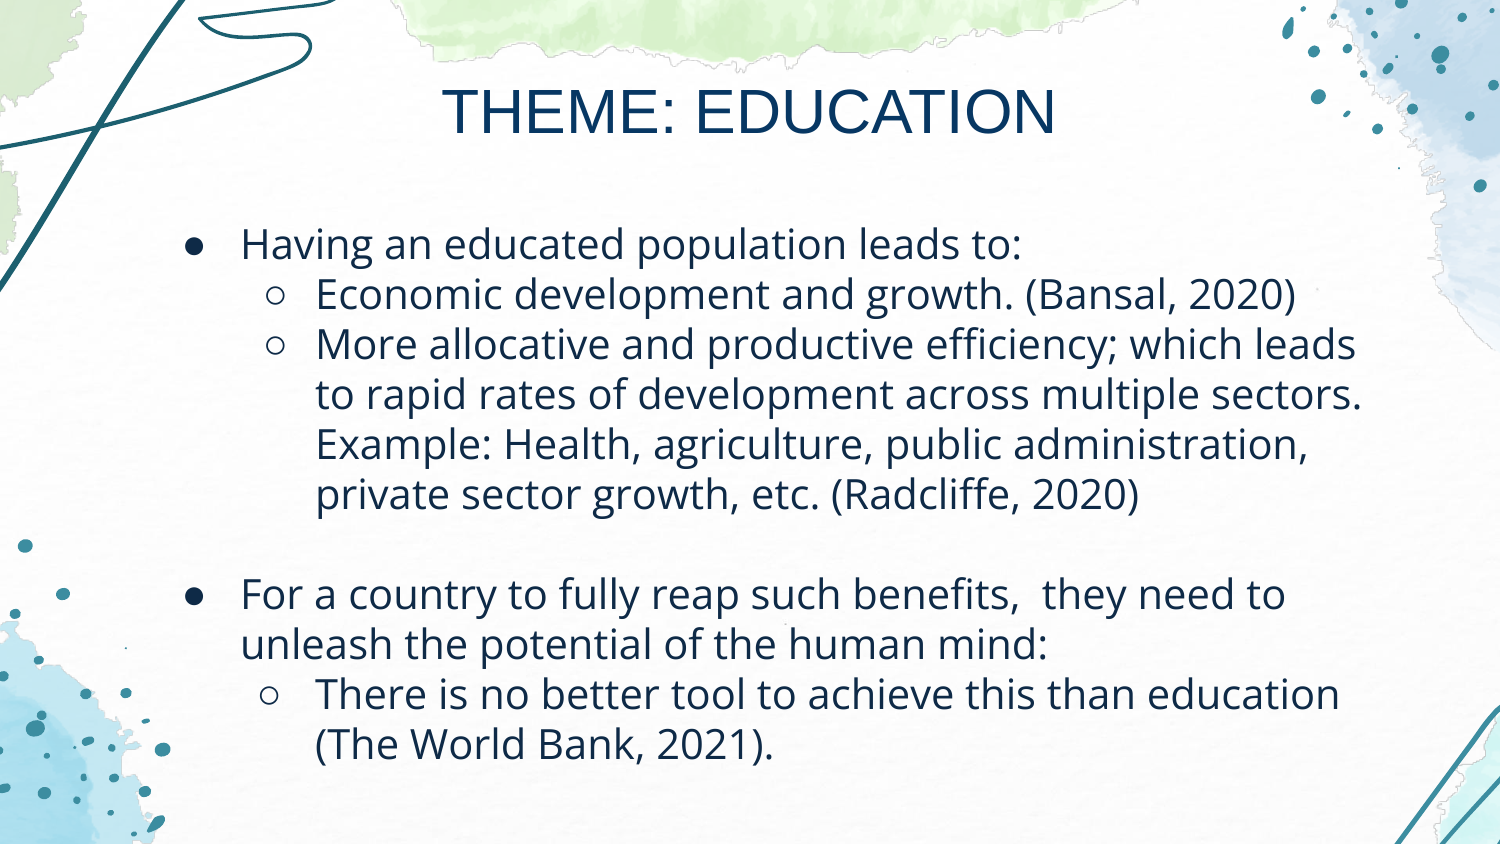

# THEME: EDUCATION
Having an educated population leads to:
Economic development and growth. (Bansal, 2020)
More allocative and productive efficiency; which leads to rapid rates of development across multiple sectors. Example: Health, agriculture, public administration, private sector growth, etc. (Radcliffe, 2020)

For a country to fully reap such benefits,  they need to unleash the potential of the human mind:
There is no better tool to achieve this than education (The World Bank, 2021).